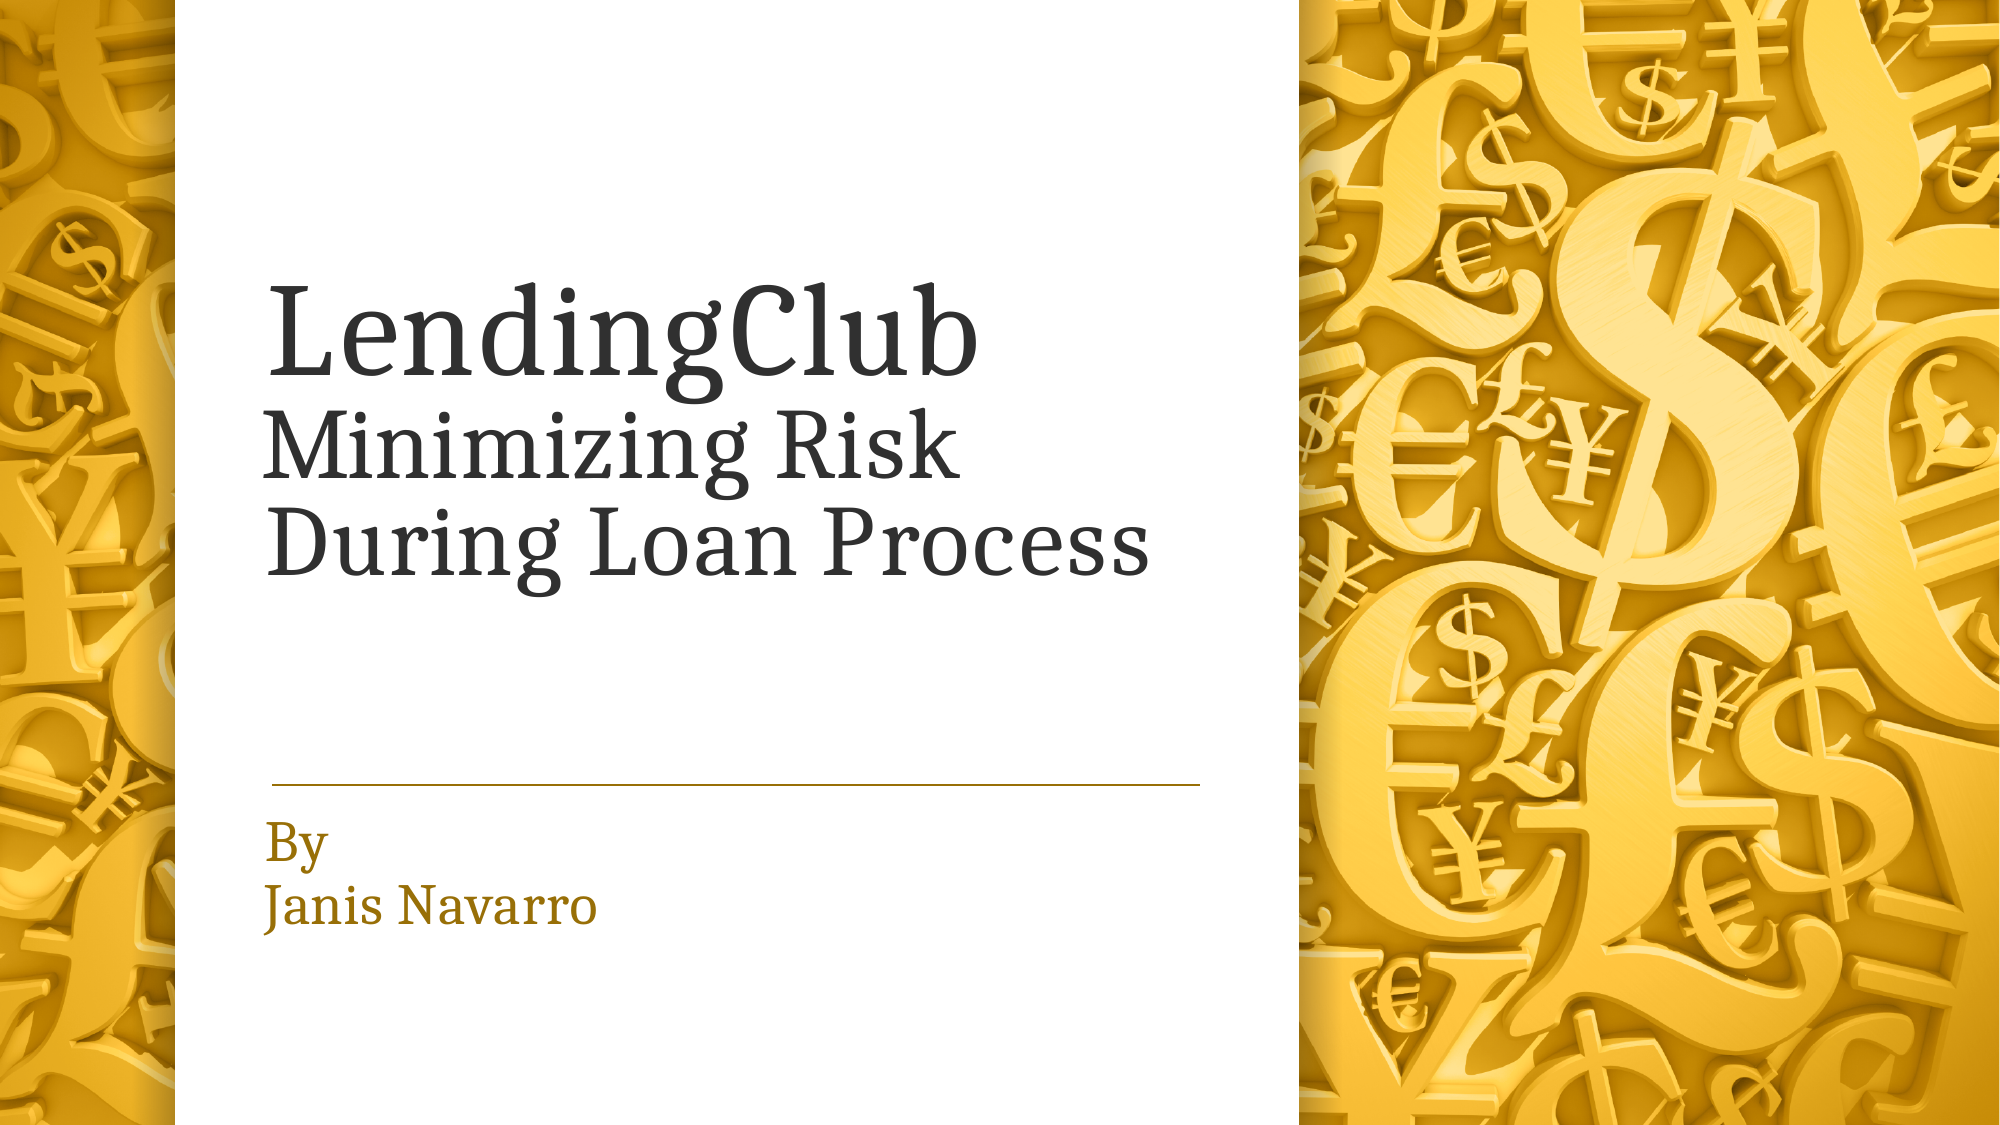

# LendingClub Minimizing Risk During Loan Process
By
Janis Navarro